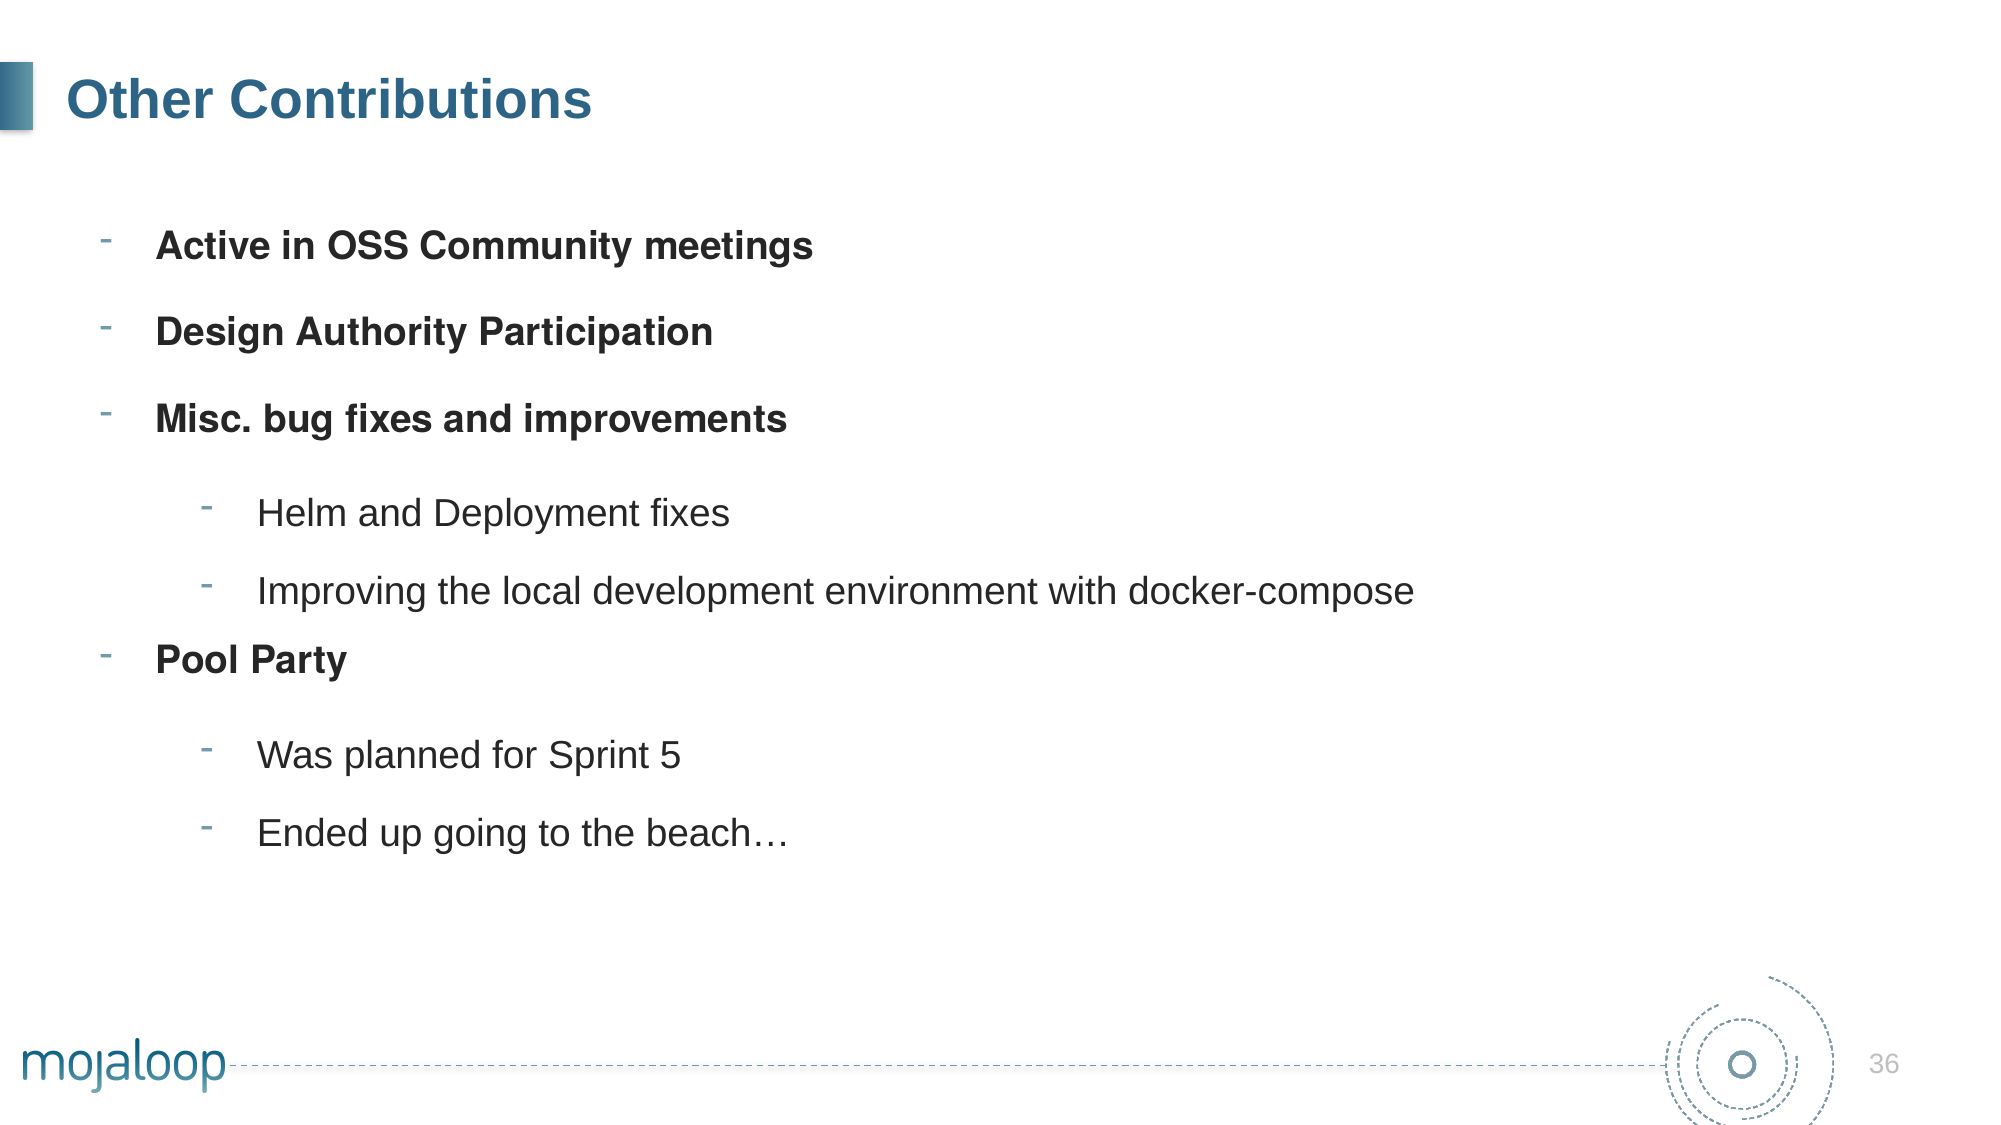

# Other Contributions
Active in OSS Community meetings
Design Authority Participation
Misc. bug fixes and improvements
Helm and Deployment fixes
Improving the local development environment with docker-compose
Pool Party
Was planned for Sprint 5
Ended up going to the beach…
36